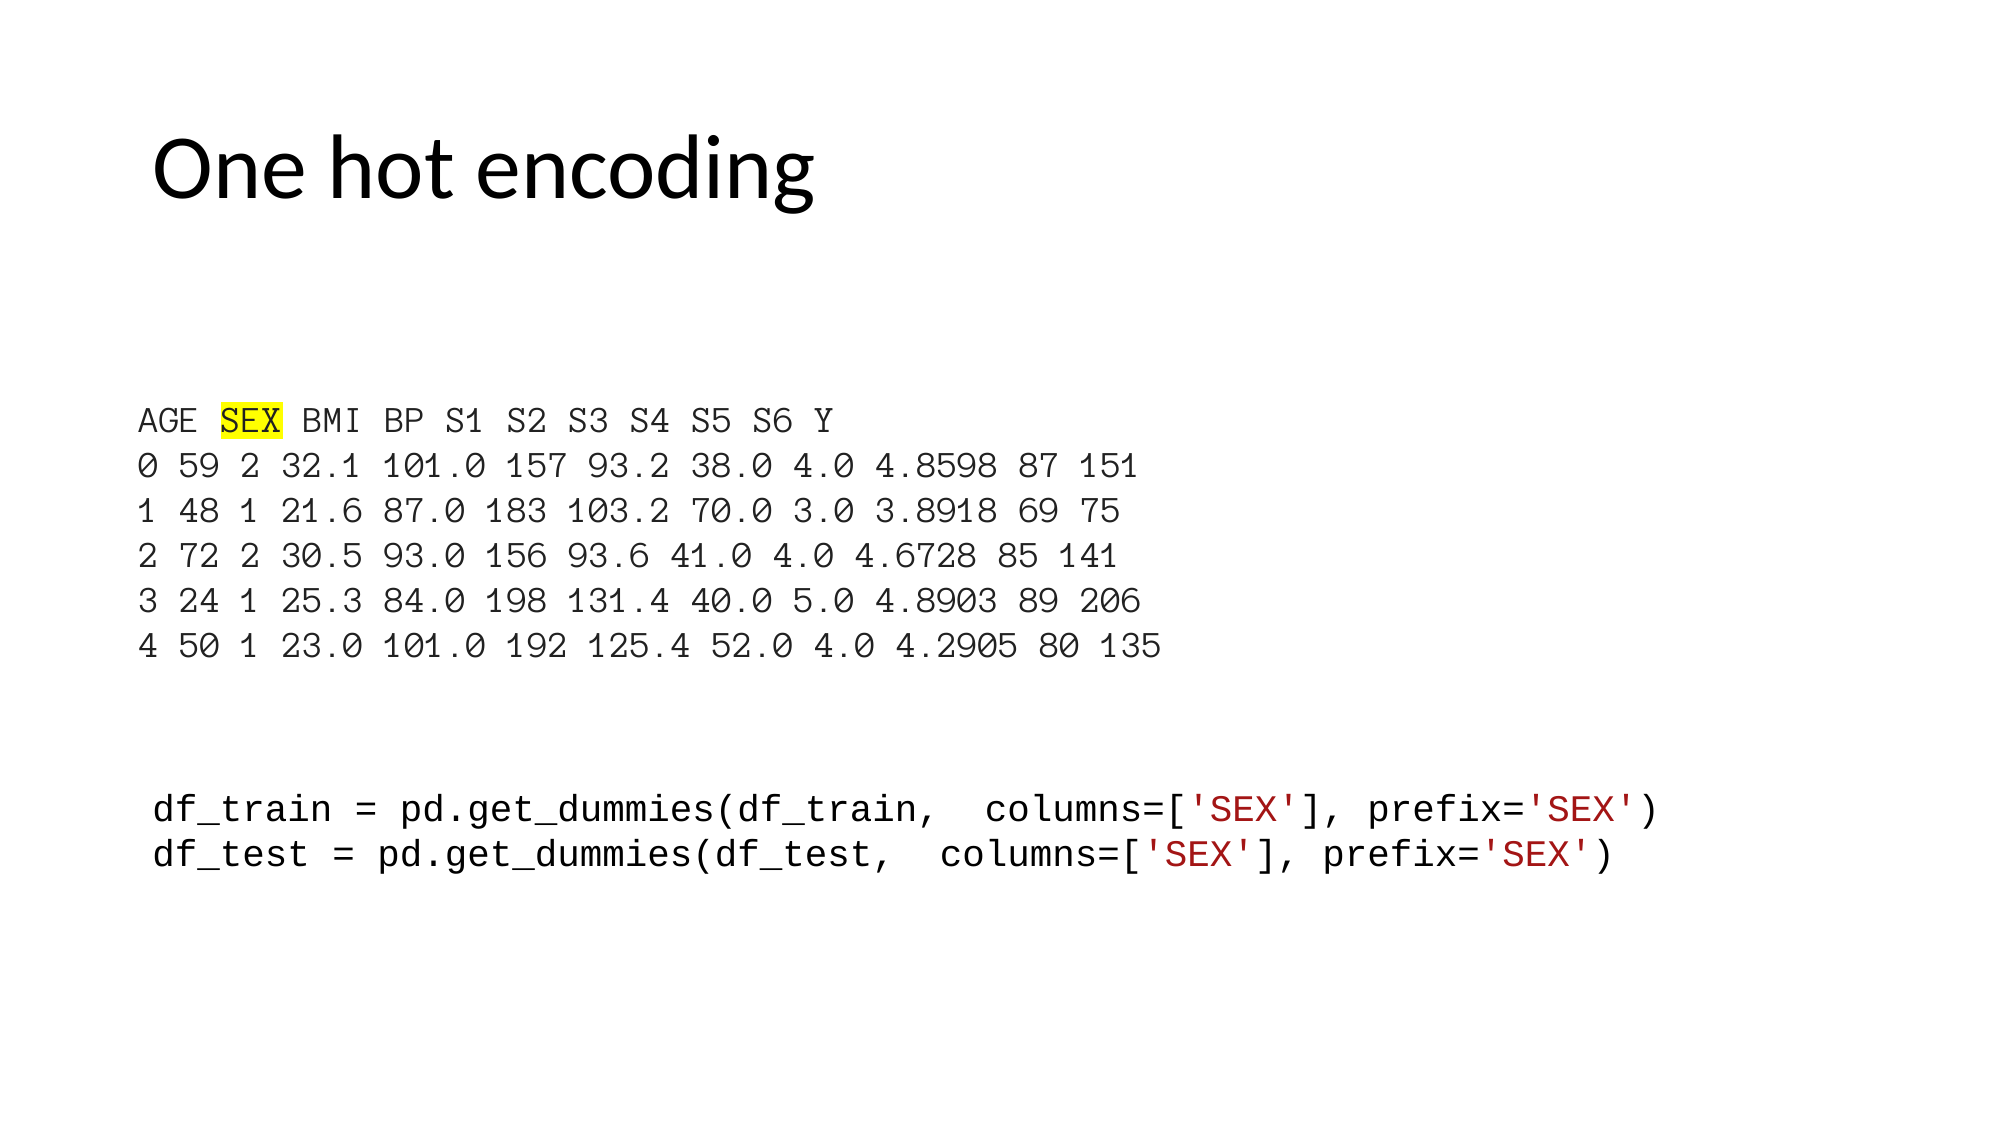

# One hot encoding
AGE SEX BMI BP S1 S2 S3 S4 S5 S6 Y
0 59 2 32.1 101.0 157 93.2 38.0 4.0 4.8598 87 151
1 48 1 21.6 87.0 183 103.2 70.0 3.0 3.8918 69 75
2 72 2 30.5 93.0 156 93.6 41.0 4.0 4.6728 85 141
3 24 1 25.3 84.0 198 131.4 40.0 5.0 4.8903 89 206
4 50 1 23.0 101.0 192 125.4 52.0 4.0 4.2905 80 135
df_train = pd.get_dummies(df_train,  columns=['SEX'], prefix='SEX')
df_test = pd.get_dummies(df_test,  columns=['SEX'], prefix='SEX')